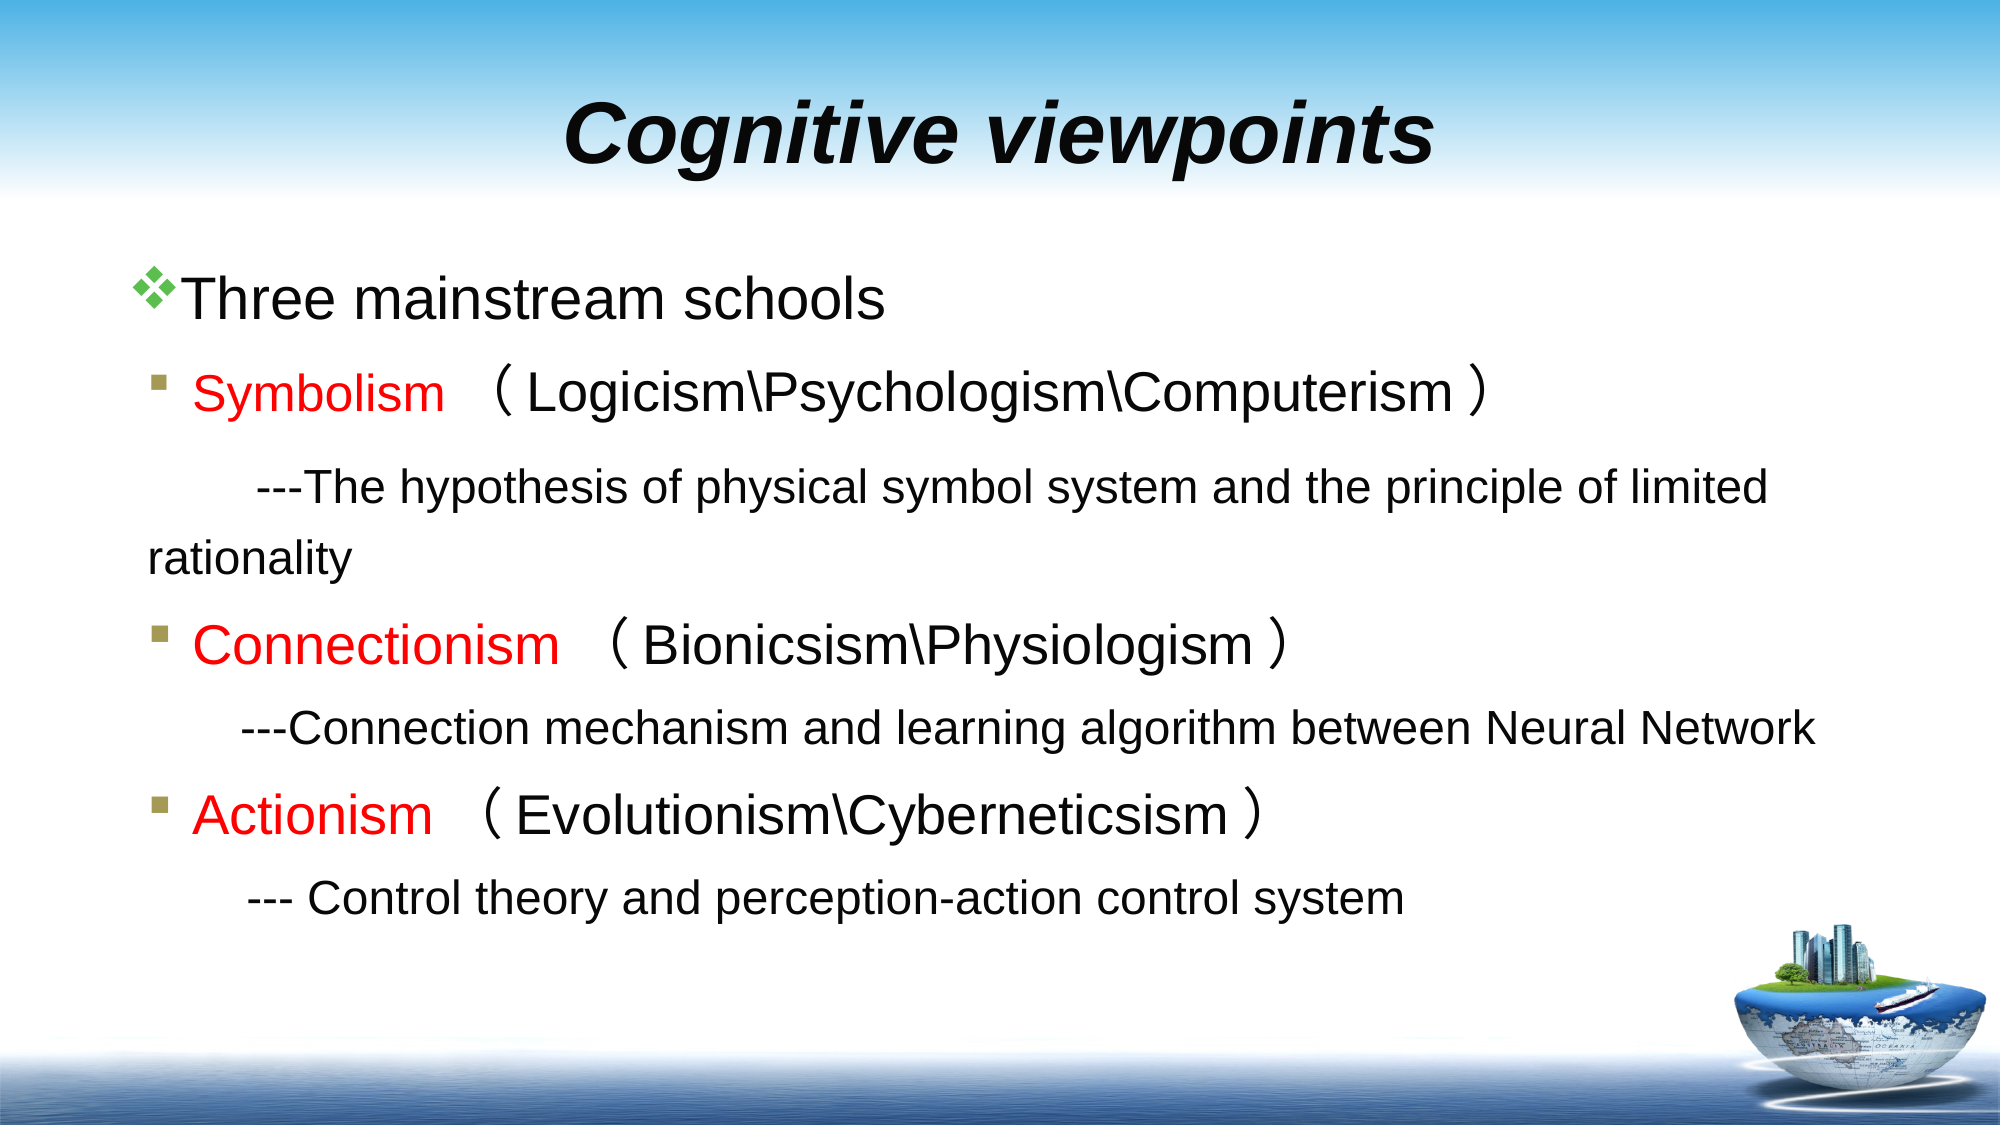

# Cognitive viewpoints
Three mainstream schools
Symbolism（Logicism\Psychologism\Computerism）
       ---The hypothesis of physical symbol system and the principle of limited rationality
Connectionism（Bionicsism\Physiologism）
       ---Connection mechanism and learning algorithm between Neural Network
Actionism（Evolutionism\Cyberneticsism）
         --- Control theory and perception-action control system